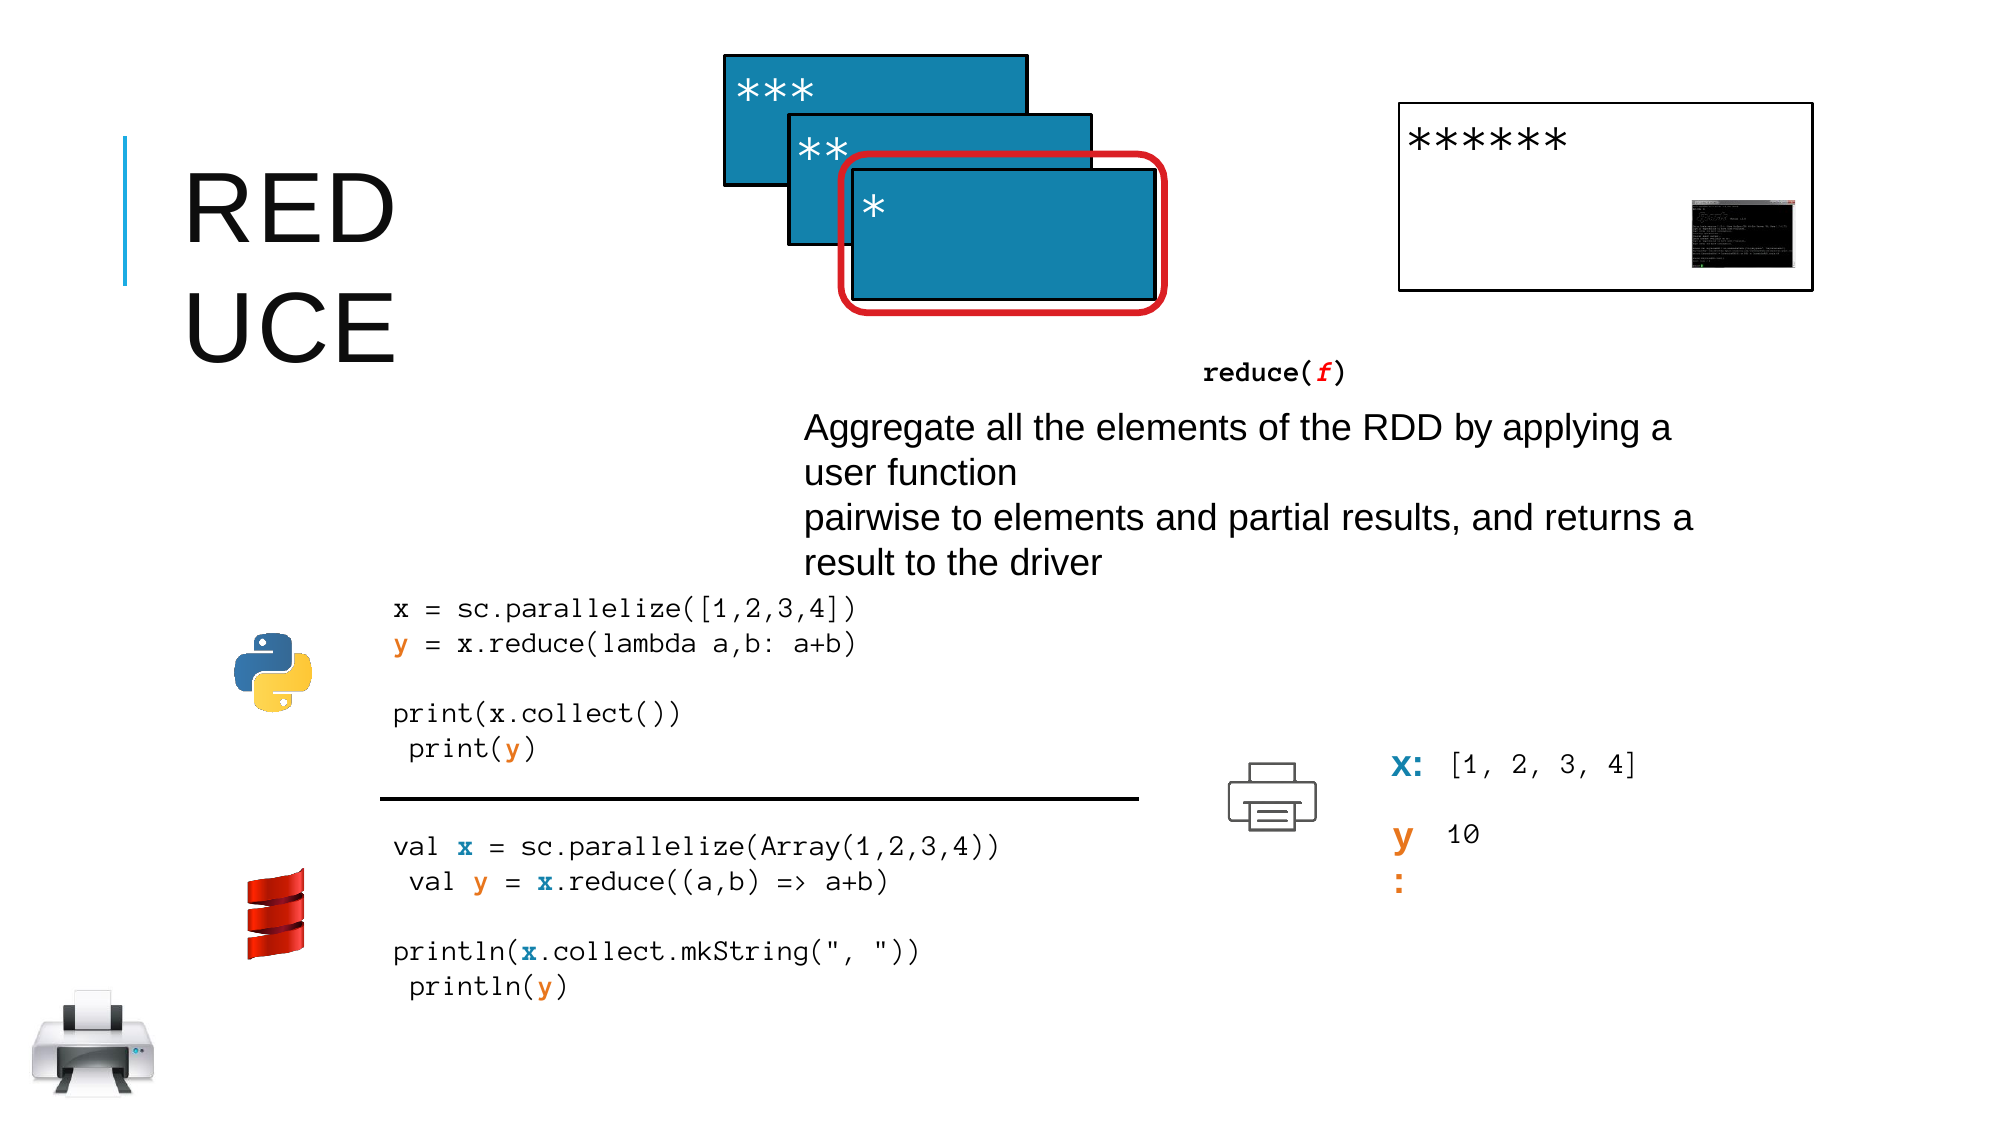

***

# ******
**
*

REDUCE

reduce(f)
Aggregate all the elements of the RDD by applying a user function
pairwise to elements and partial results, and returns a result to the driver
x = sc.parallelize([1,2,3,4])
y = x.reduce(lambda a,b: a+b)

print(x.collect())  print(y)
x:
y:
[1, 2, 3, 4]

10
val x = sc.parallelize(Array(1,2,3,4))  val y = x.reduce((a,b) => a+b)

println(x.collect.mkString(", "))  println(y)